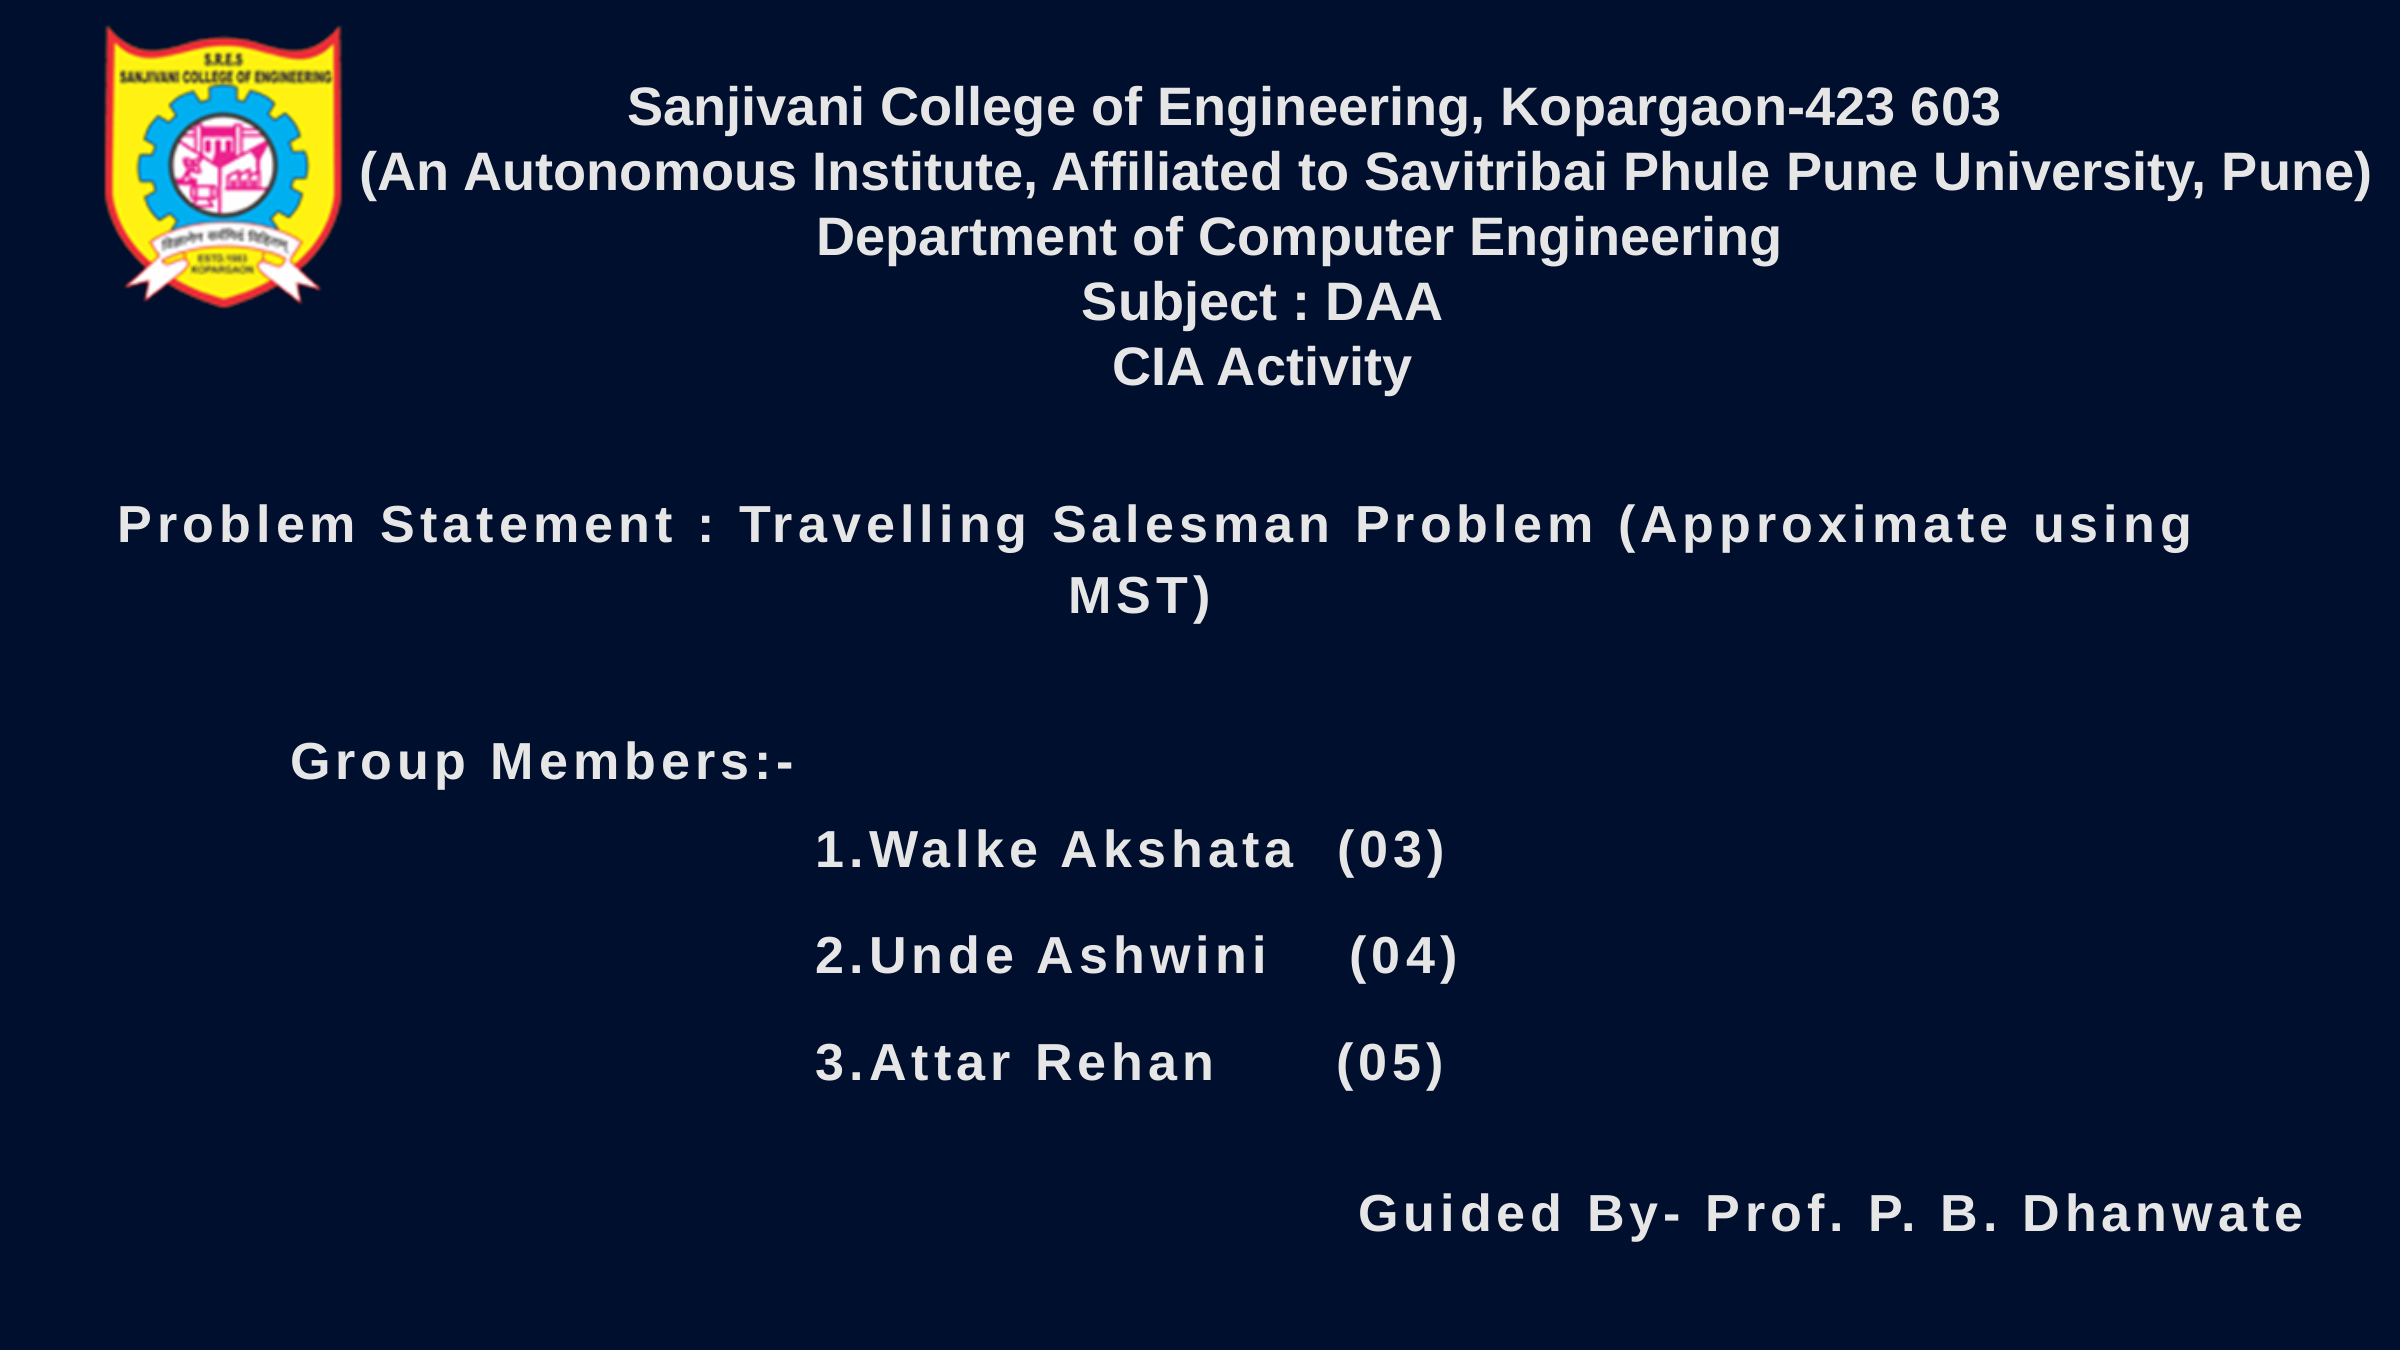

Sanjivani College of Engineering, Kopargaon-423 603
                                     (An Autonomous Institute, Affiliated to Savitribai Phule Pune University, Pune)
                             Department of Computer Engineering
                       Subject : DAA
                       CIA Activity
 Problem Statement : Travelling Salesman Problem (Approximate using MST)

 1.Walke Akshata  (03)
 2.Unde Ashwini    (04)
 3.Attar Rehan      (05)

Group Members:-
Guided By- Prof. P. B. Dhanwate